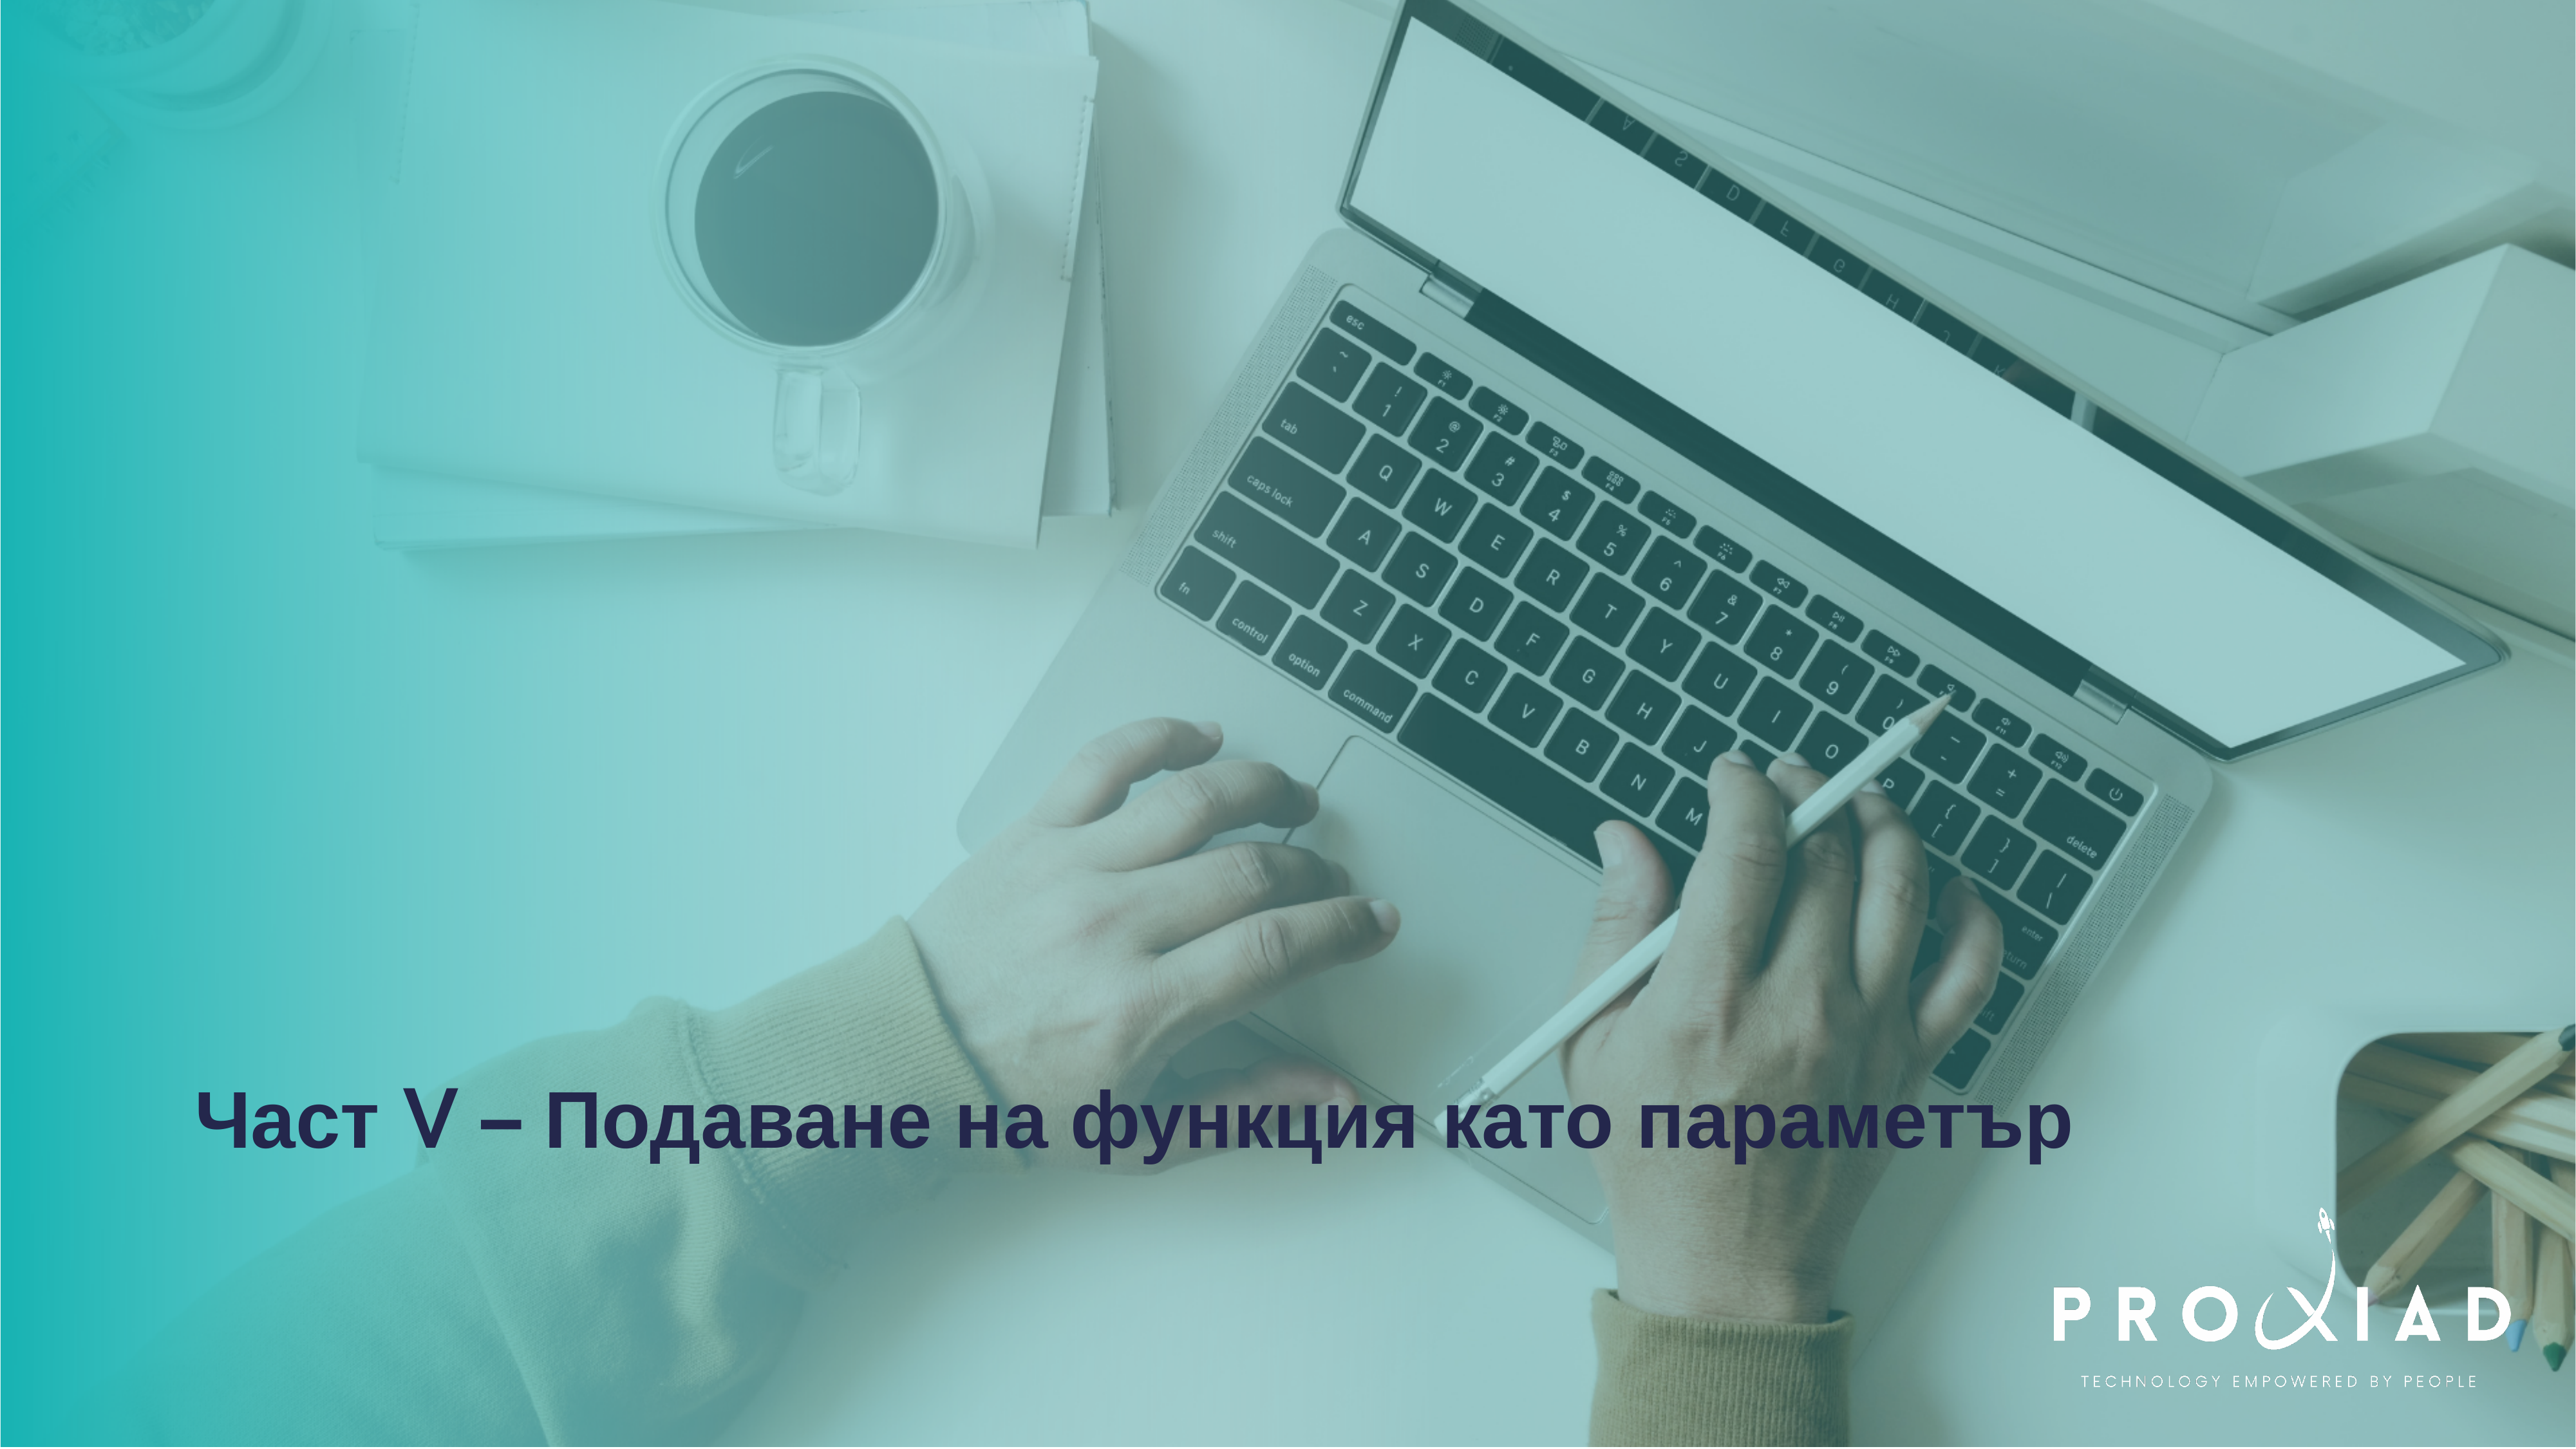

Част V – Подаване на функция като параметър